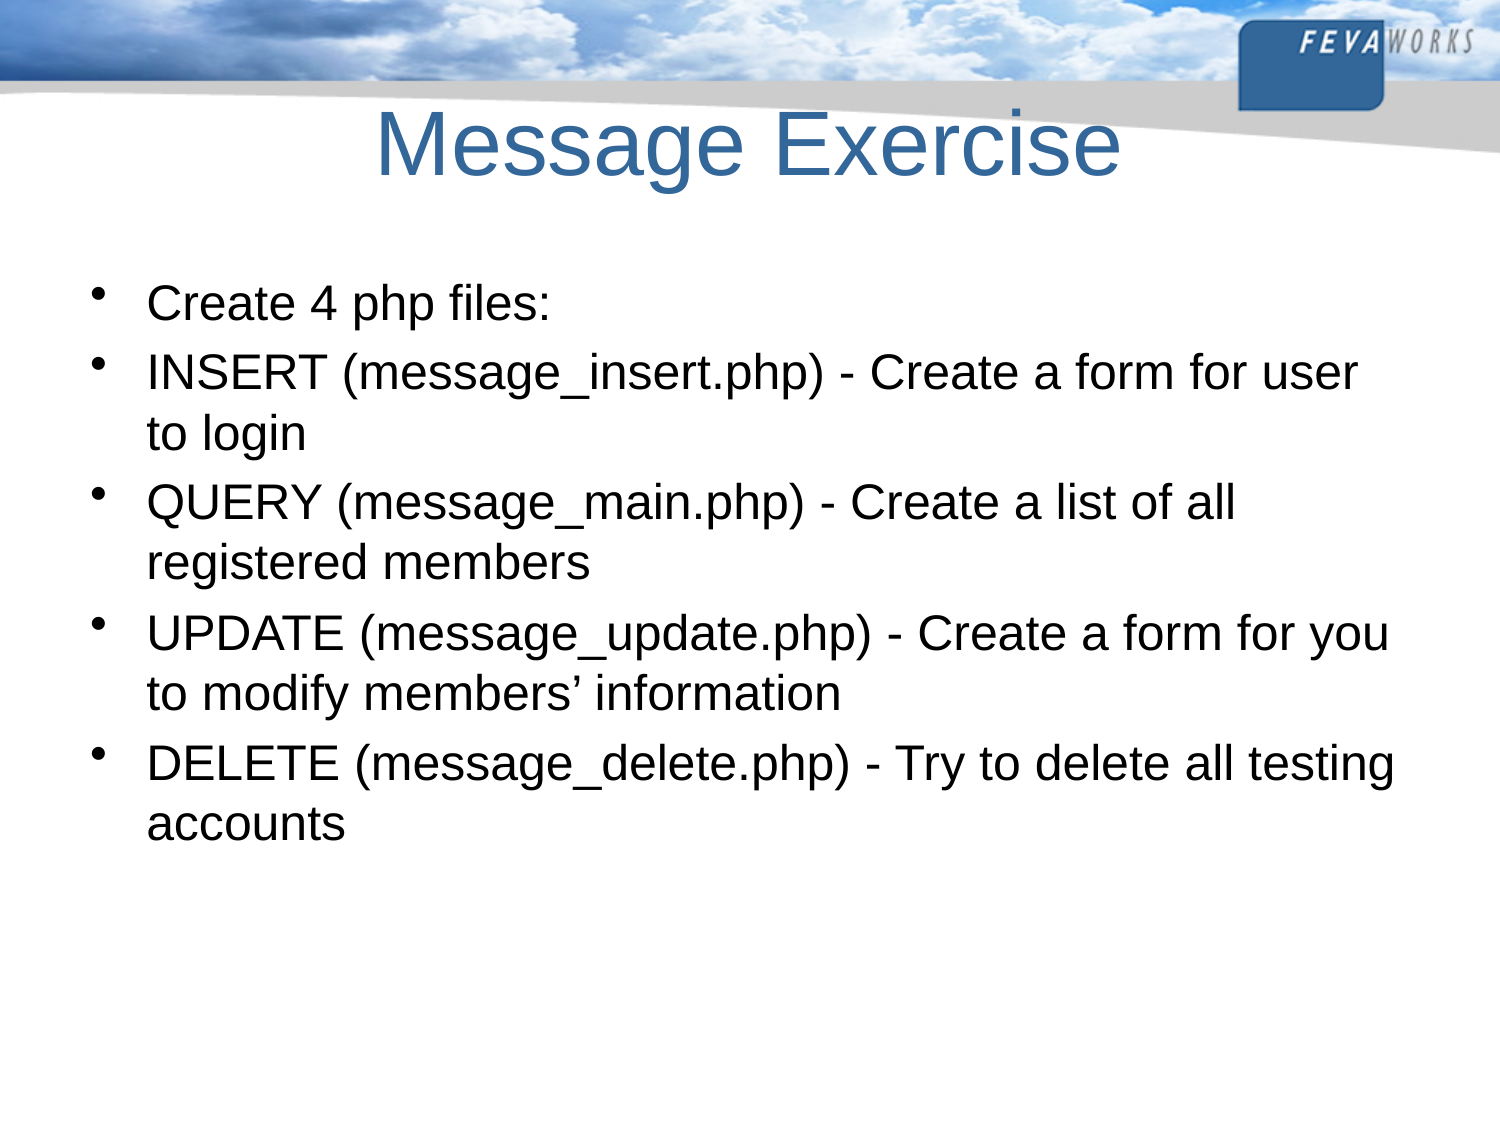

# Message Exercise
Create 4 php files:
INSERT (message_insert.php) - Create a form for user to login
QUERY (message_main.php) - Create a list of all registered members
UPDATE (message_update.php) - Create a form for you to modify members’ information
DELETE (message_delete.php) - Try to delete all testing accounts